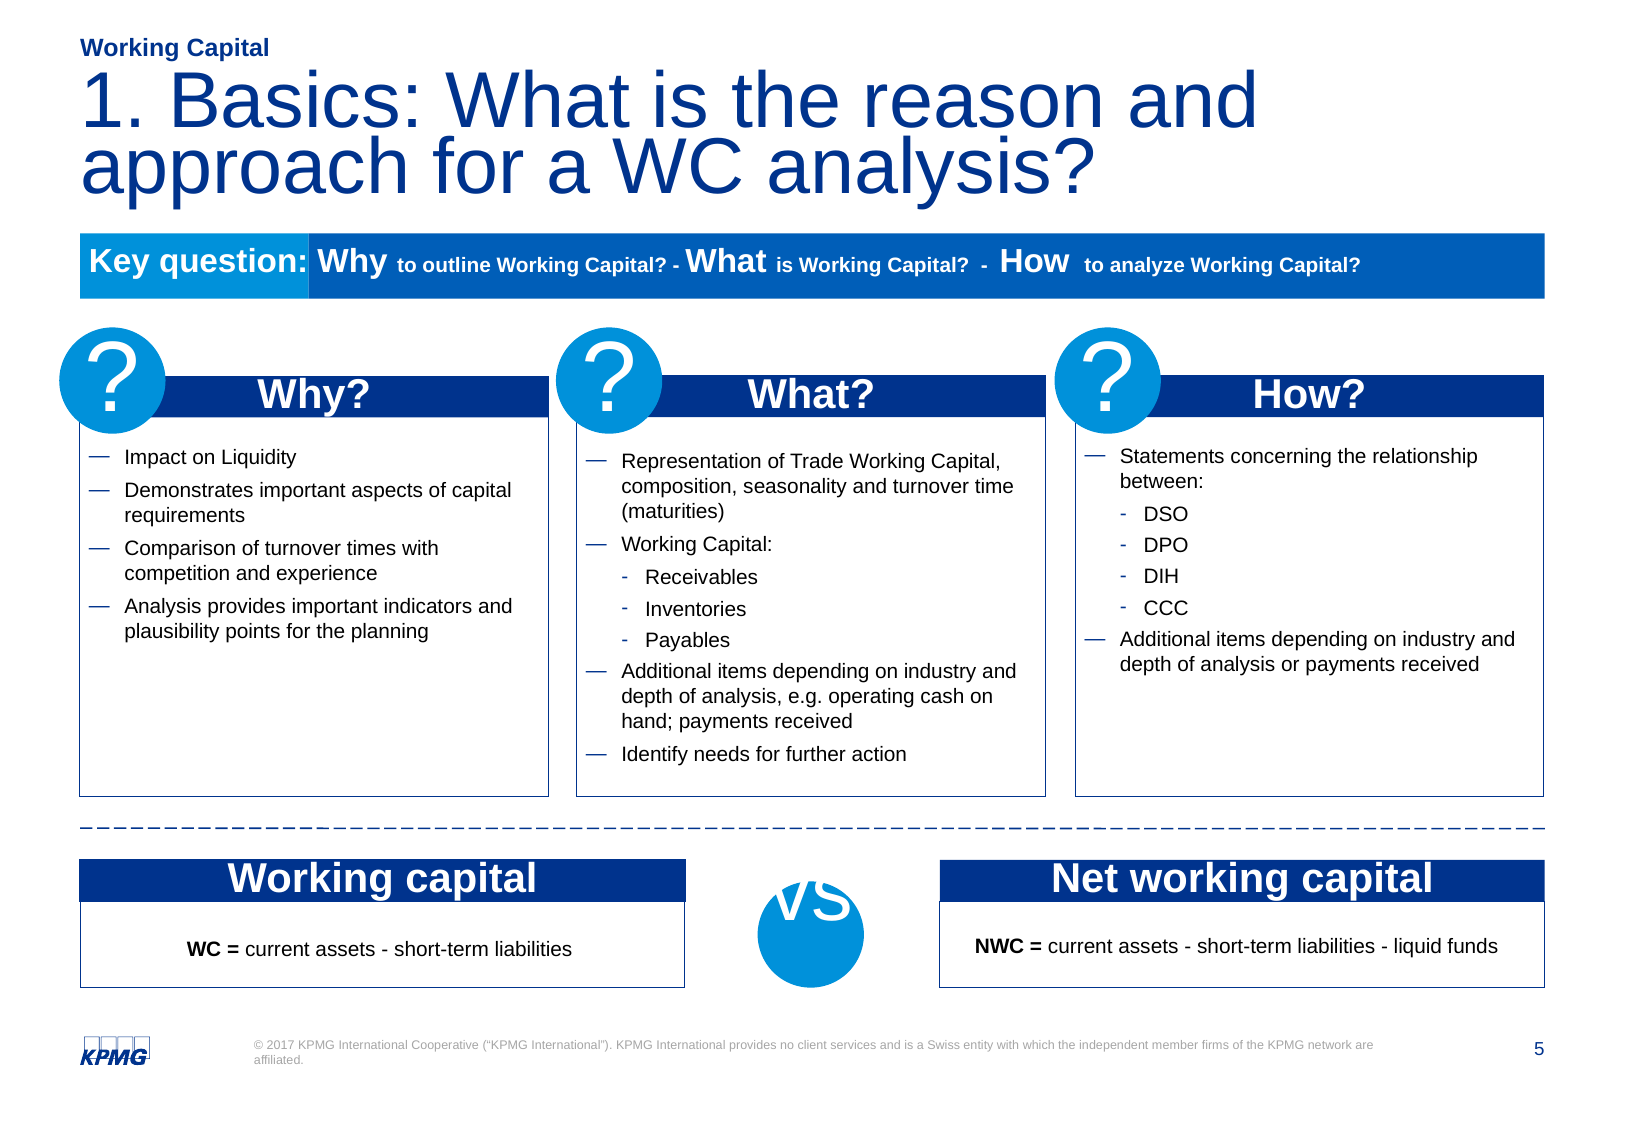

Working Capital
# 1. Basics: What is the reason and approach for a WC analysis?
Key question:
Why to outline Working Capital? - What is Working Capital?  -  How  to analyze Working Capital?
?

?

?

Representation of Trade Working Capital, composition, seasonality and turnover time (maturities)
Working Capital:
Receivables
Inventories
Payables
Additional items depending on industry and depth of analysis, e.g. operating cash on hand; payments received
Identify needs for further action

What?
How?

Statements concerning the relationship between:
DSO
DPO
DIH
CCC
Additional items depending on industry and depth of analysis or payments received

Impact on Liquidity
Demonstrates important aspects of capital requirements
Comparison of turnover times with competition and experience
Analysis provides important indicators and plausibility points for the planning

Why?
Working capital
Net working capital
vs.

WC = current assets - short-term liabilities
NWC = current assets - short-term liabilities - liquid funds